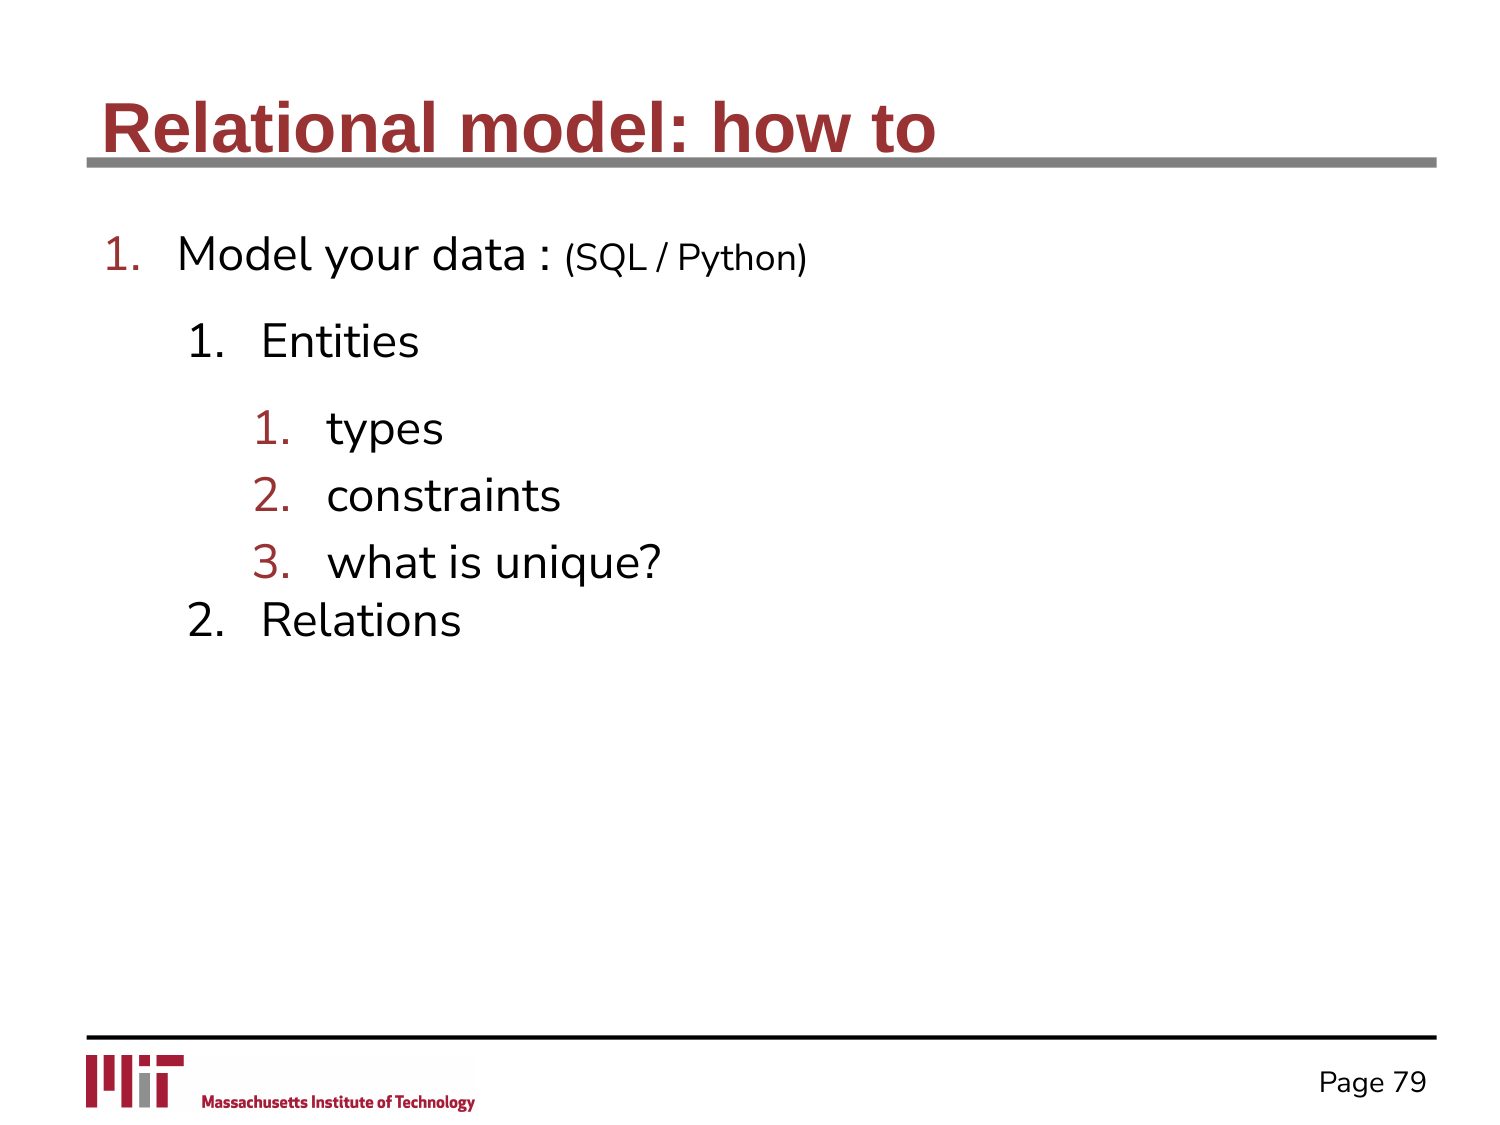

# Relational model: how to
Model your data : (SQL / Python)
Entities
types
constraints
what is unique?
Relations
Page 79